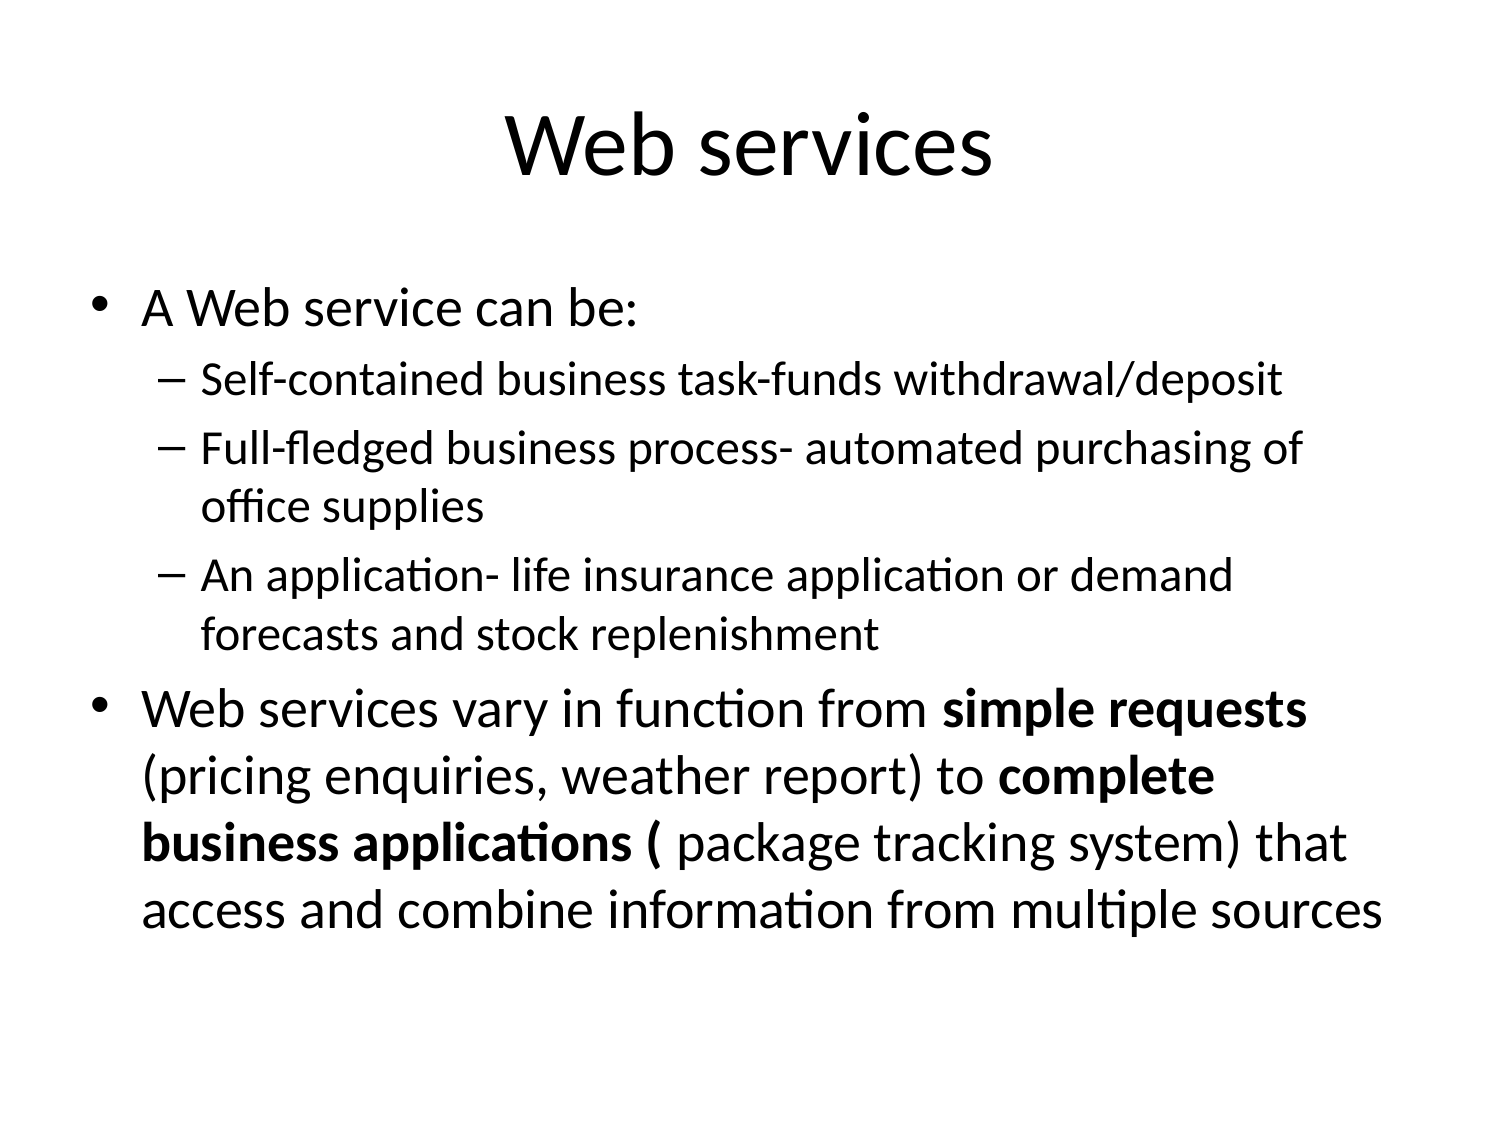

# Web services
A Web service can be:
Self-contained business task-funds withdrawal/deposit
Full-fledged business process- automated purchasing of office supplies
An application- life insurance application or demand forecasts and stock replenishment
Web services vary in function from simple requests (pricing enquiries, weather report) to complete business applications ( package tracking system) that access and combine information from multiple sources